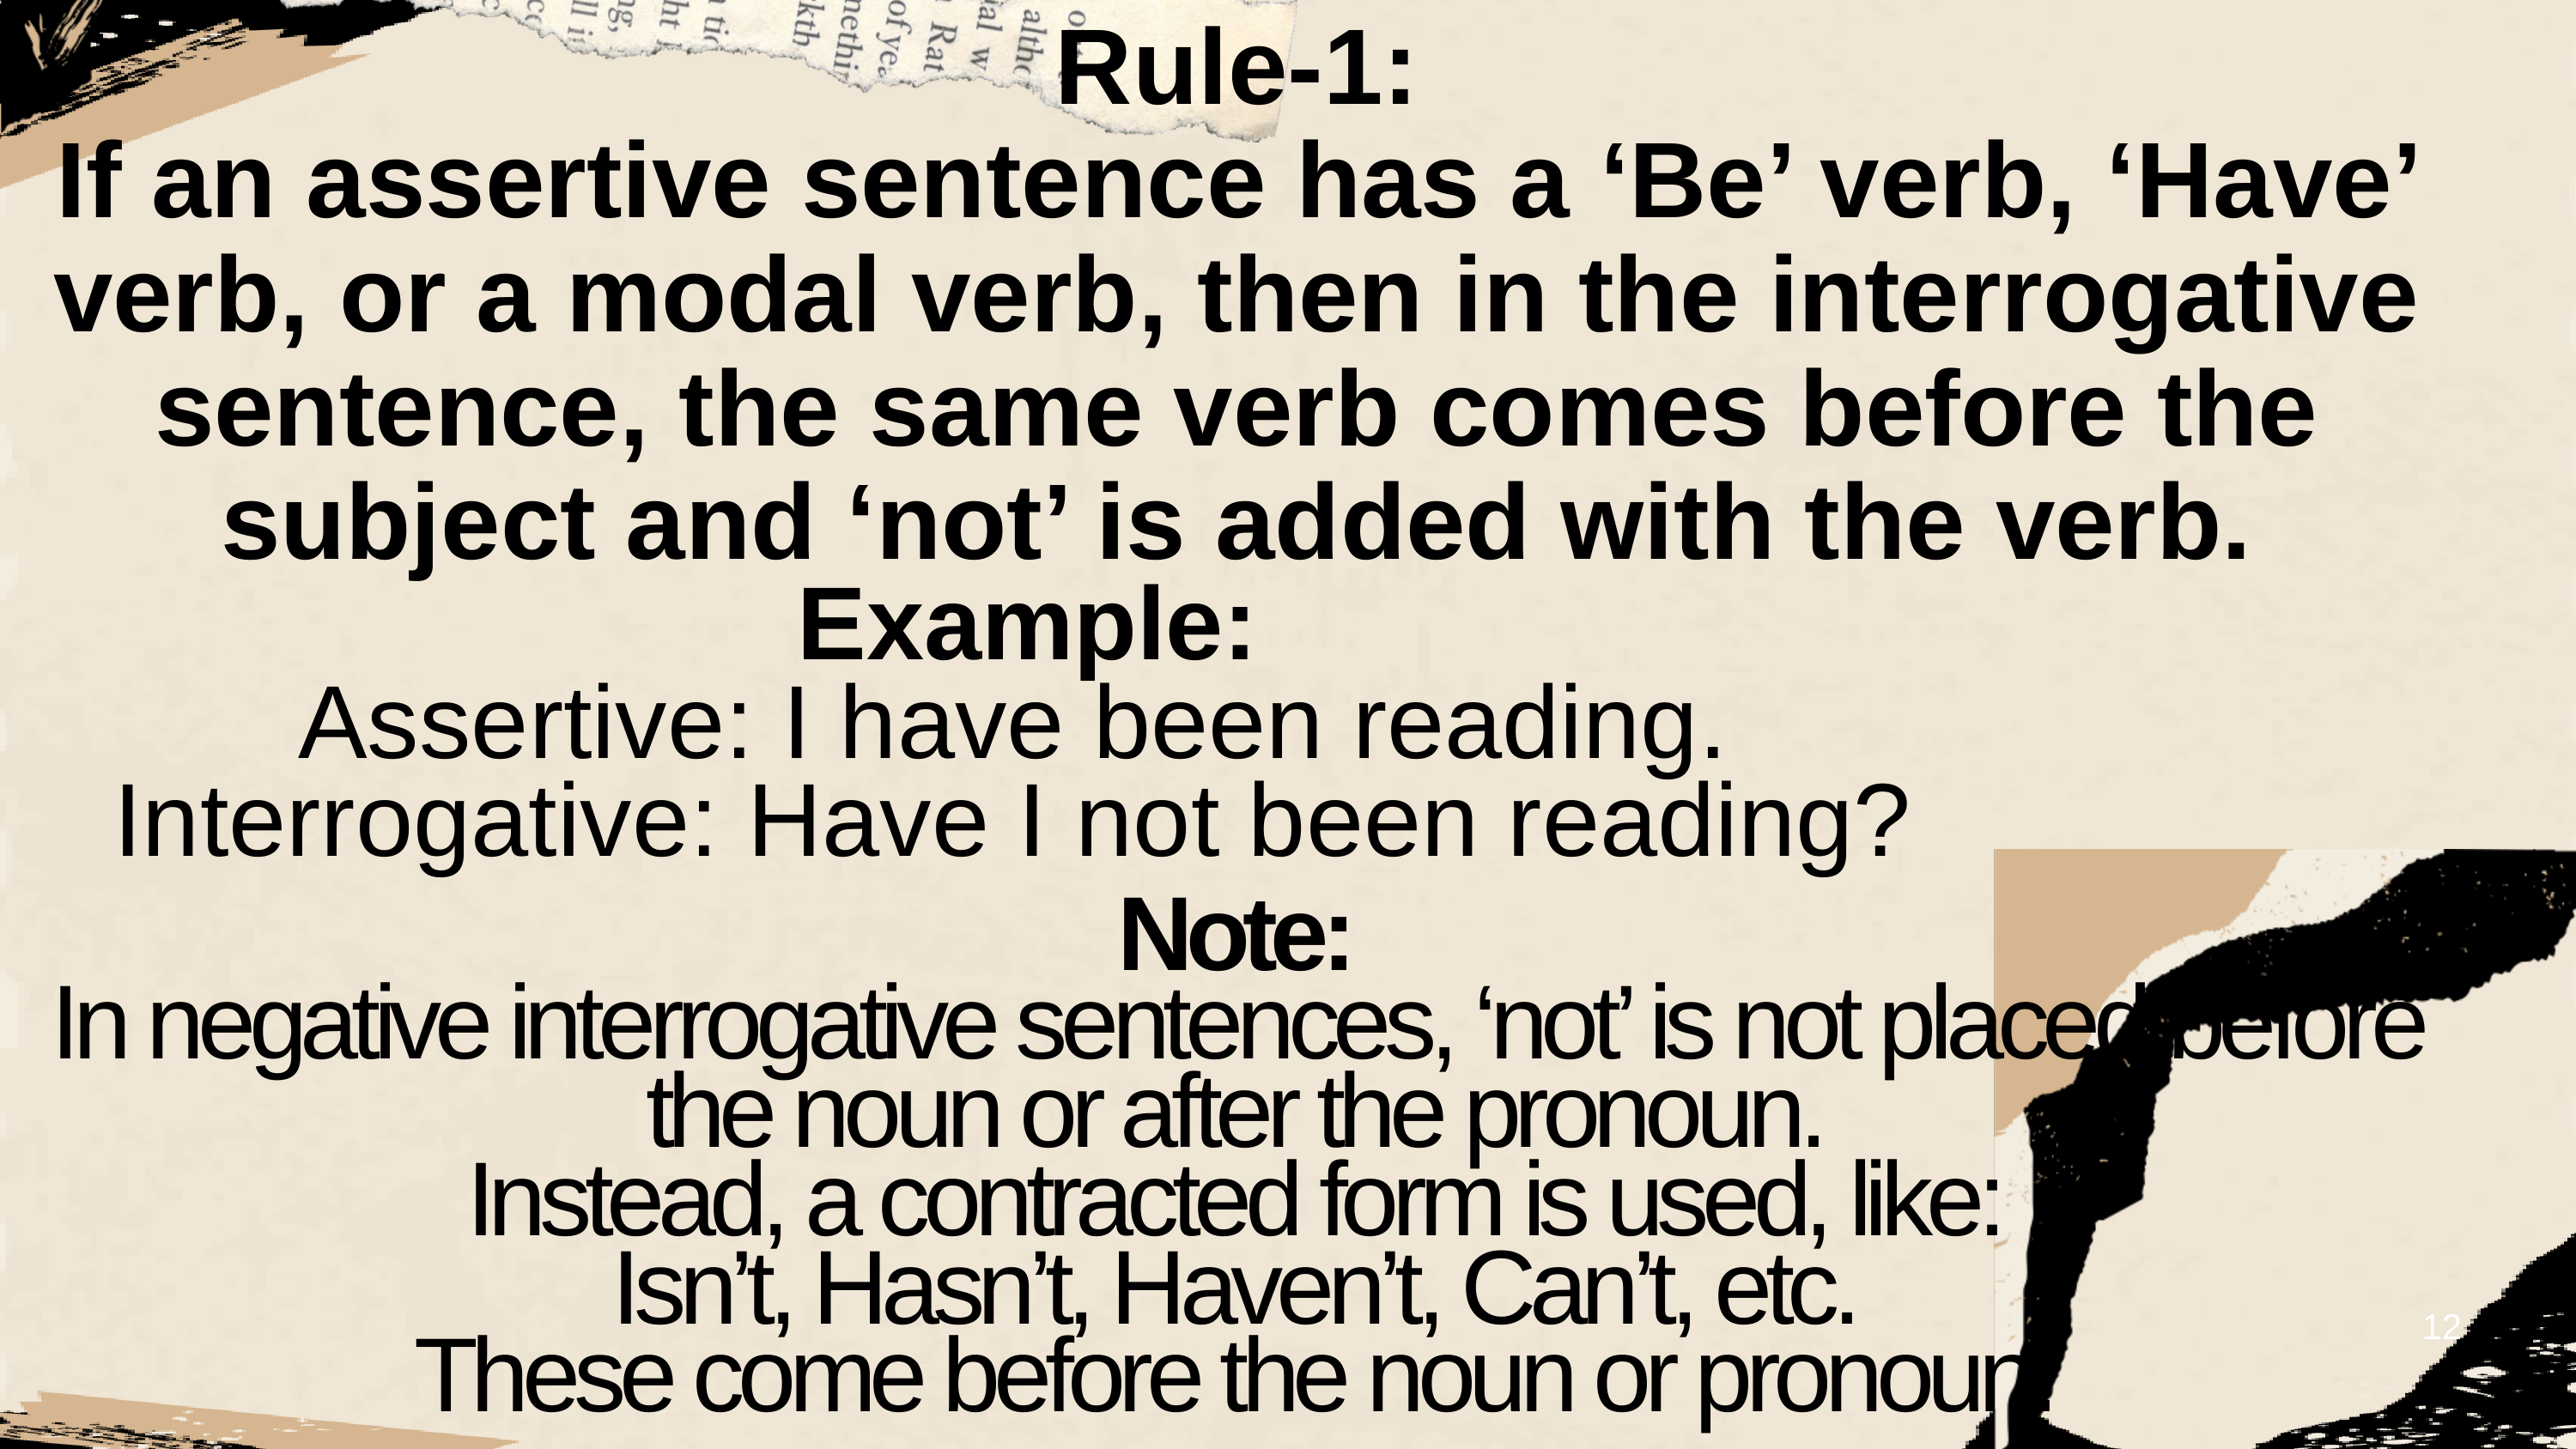

Rule-1:
If an assertive sentence has a ‘Be’ verb, ‘Have’ verb, or a modal verb, then in the interrogative sentence, the same verb comes before the subject and ‘not’ is added with the verb.
Example:
Assertive: I have been reading.
Interrogative: Have I not been reading?

Note:
In negative interrogative sentences, ‘not’ is not placed before the noun or after the pronoun.
Instead, a contracted form is used, like:
Isn’t, Hasn’t, Haven’t, Can’t, etc.
These come before the noun or pronoun.
12